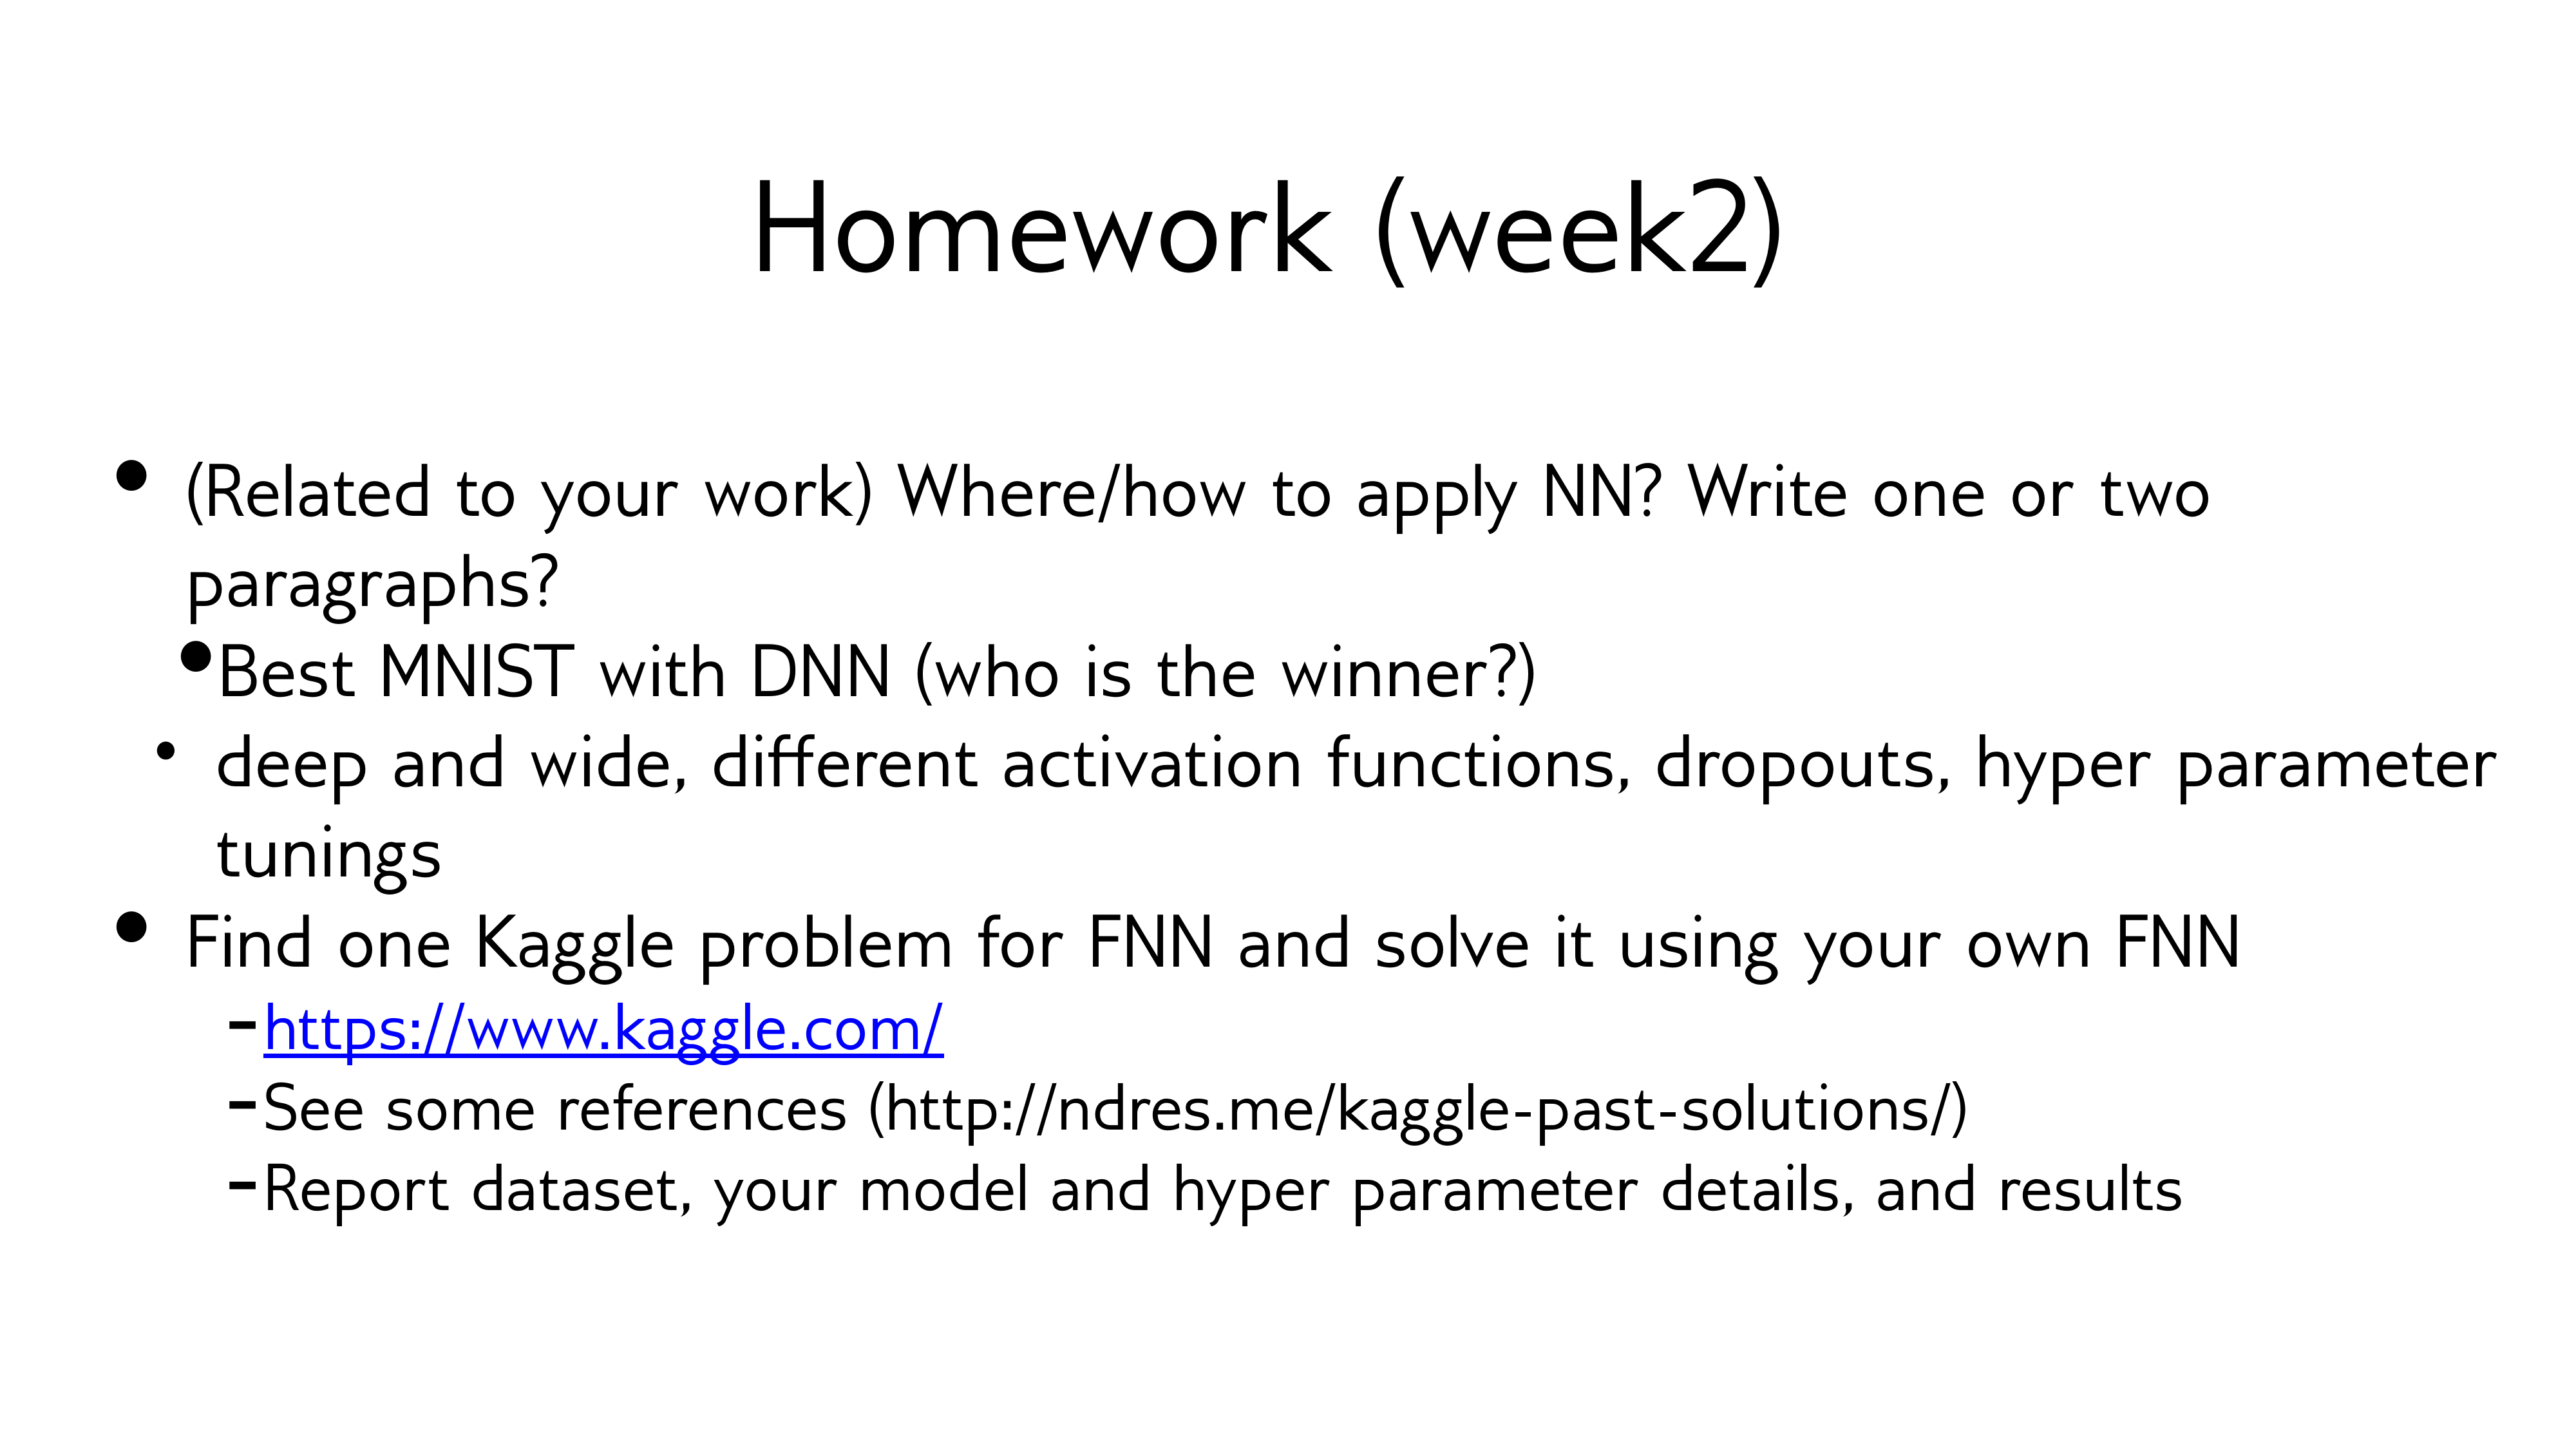

# Homework (week2)
(Related to your work) Where/how to apply NN? Write one or two paragraphs?
Best MNIST with DNN (who is the winner?)
deep and wide, different activation functions, dropouts, hyper parameter tunings
Find one Kaggle problem for FNN and solve it using your own FNN
https://www.kaggle.com/
See some references (http://ndres.me/kaggle-past-solutions/)
Report dataset, your model and hyper parameter details, and results